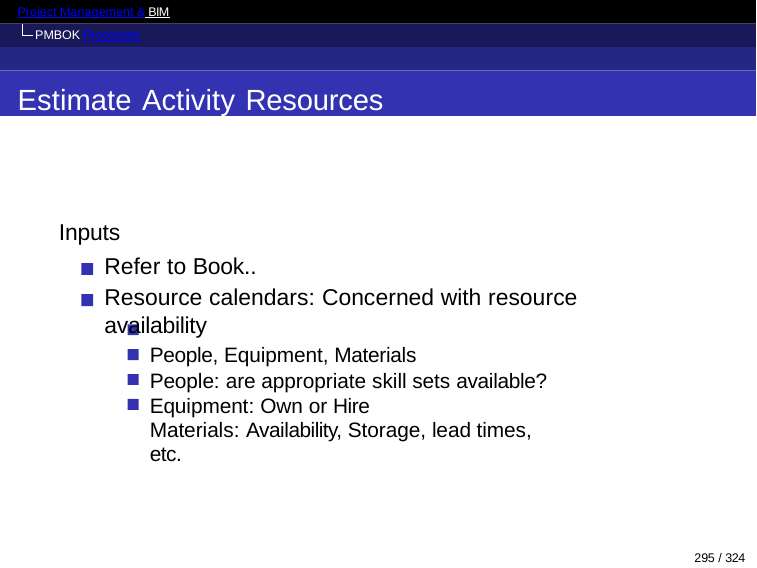

Project Management & BIM PMBOK Processes

Estimate Activity Resources
Inputs
Refer to Book..
Resource calendars: Concerned with resource availability
People, Equipment, Materials
People: are appropriate skill sets available? Equipment: Own or Hire
Materials: Availability, Storage, lead times, etc.

295 / 324